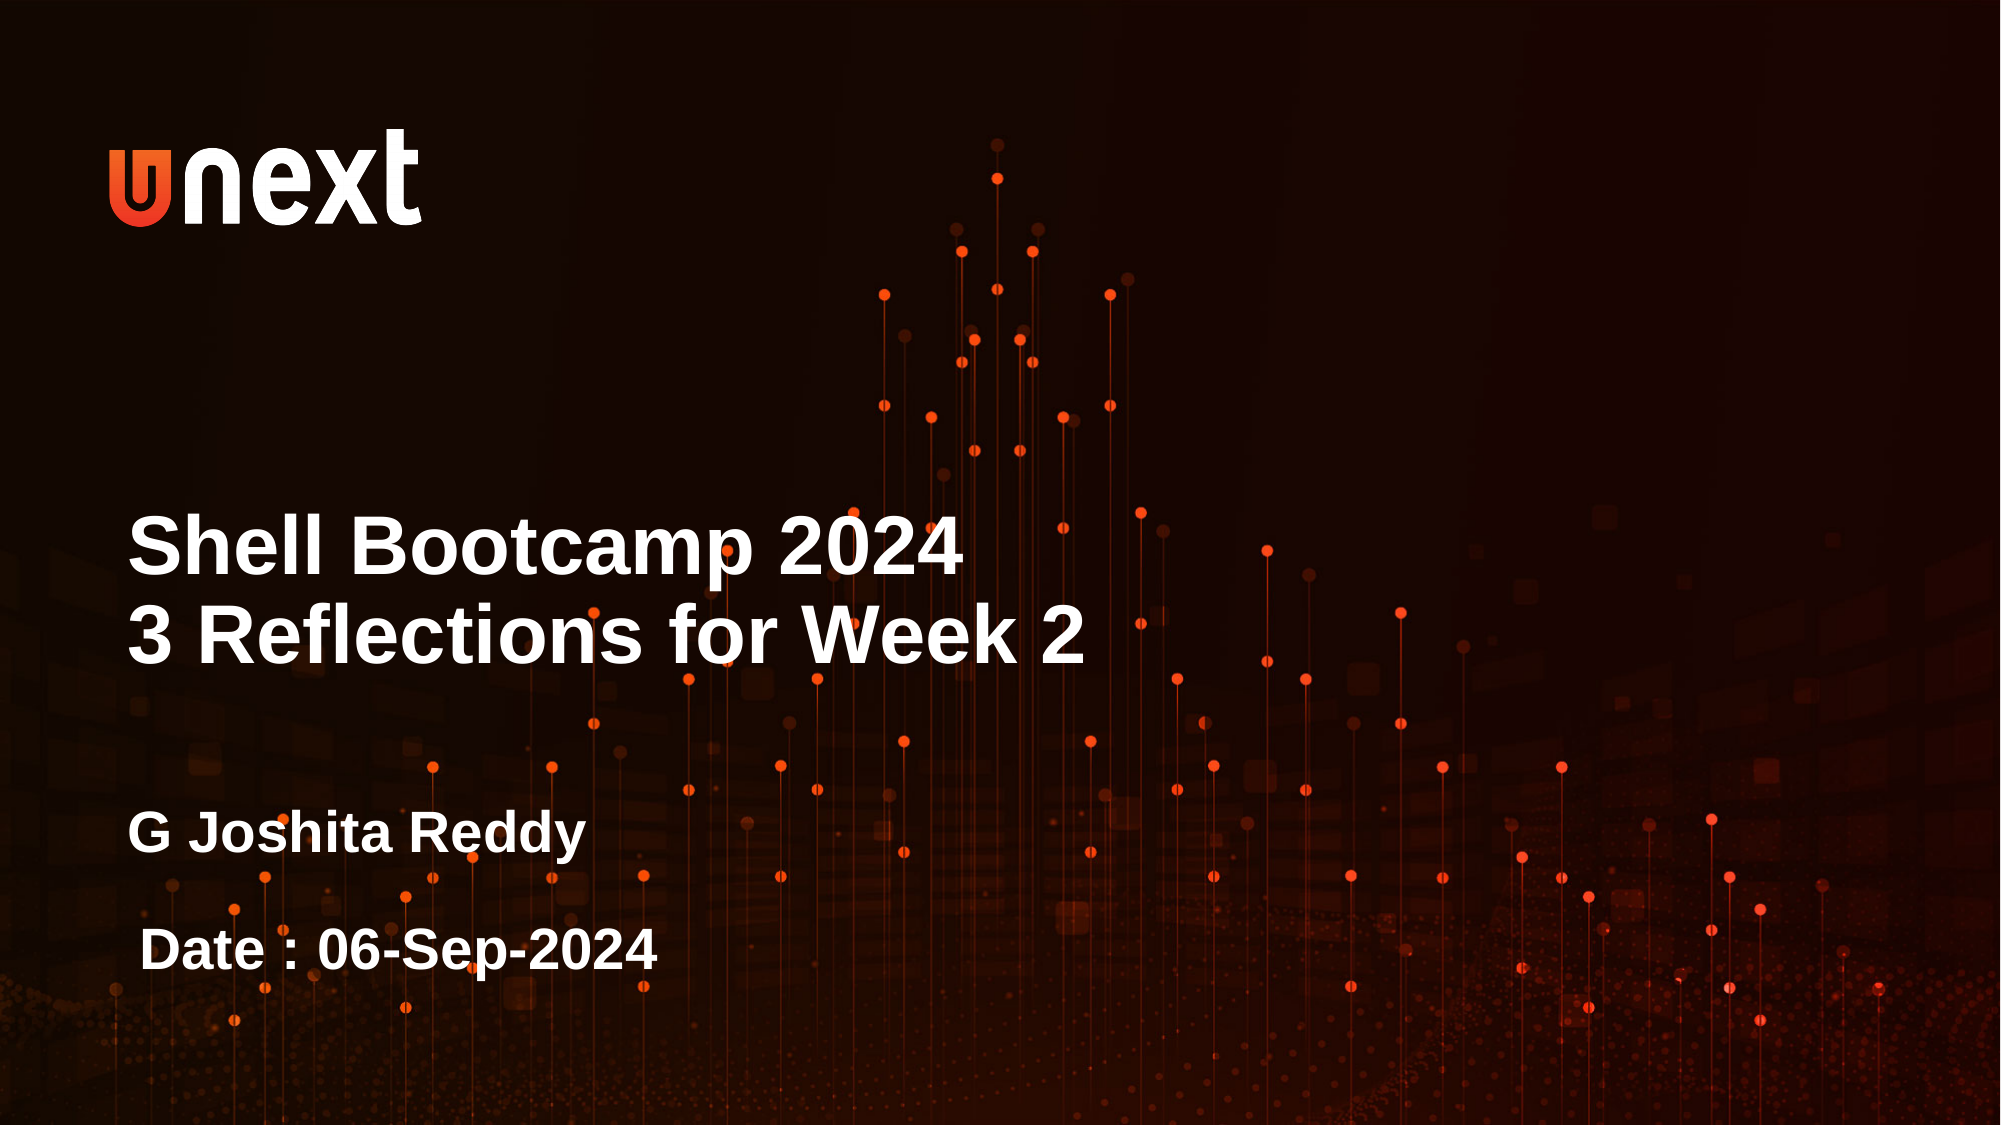

Shell Bootcamp 2024
3 Reflections for Week 2
G Joshita Reddy
Date : 06-Sep-2024